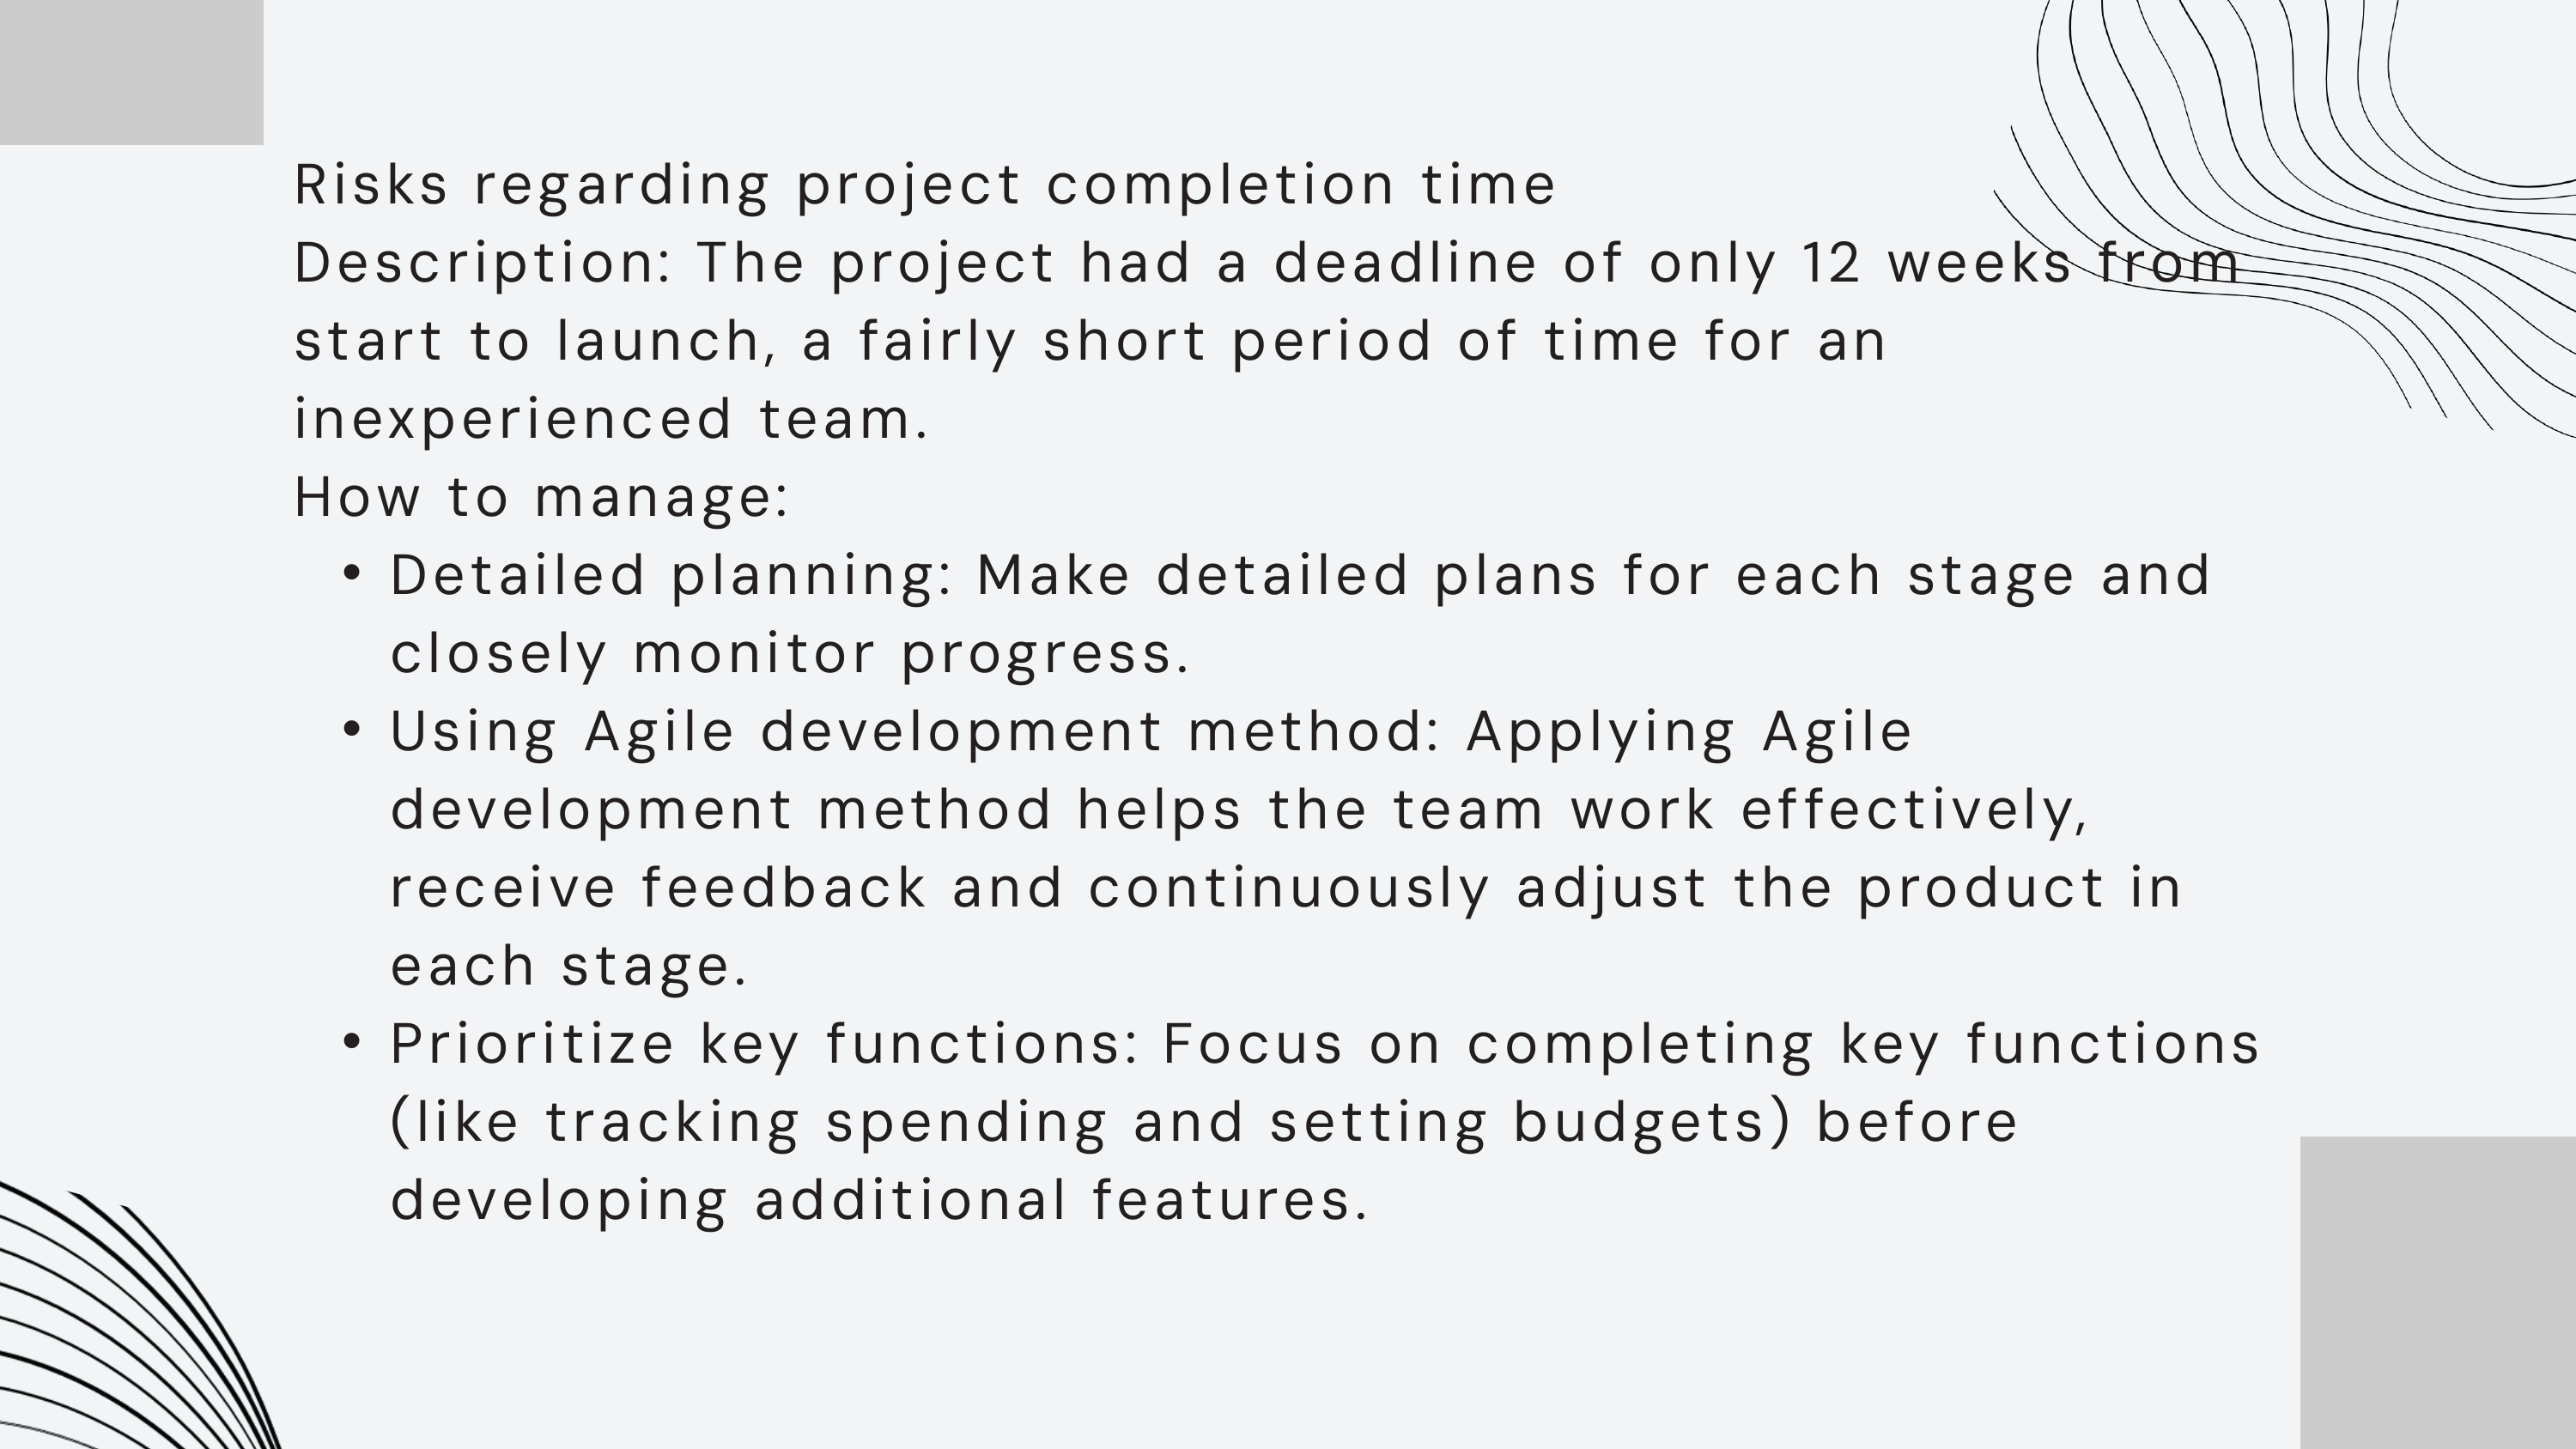

Risks regarding project completion time
Description: The project had a deadline of only 12 weeks from start to launch, a fairly short period of time for an inexperienced team.
How to manage:
Detailed planning: Make detailed plans for each stage and closely monitor progress.
Using Agile development method: Applying Agile development method helps the team work effectively, receive feedback and continuously adjust the product in each stage.
Prioritize key functions: Focus on completing key functions (like tracking spending and setting budgets) before developing additional features.